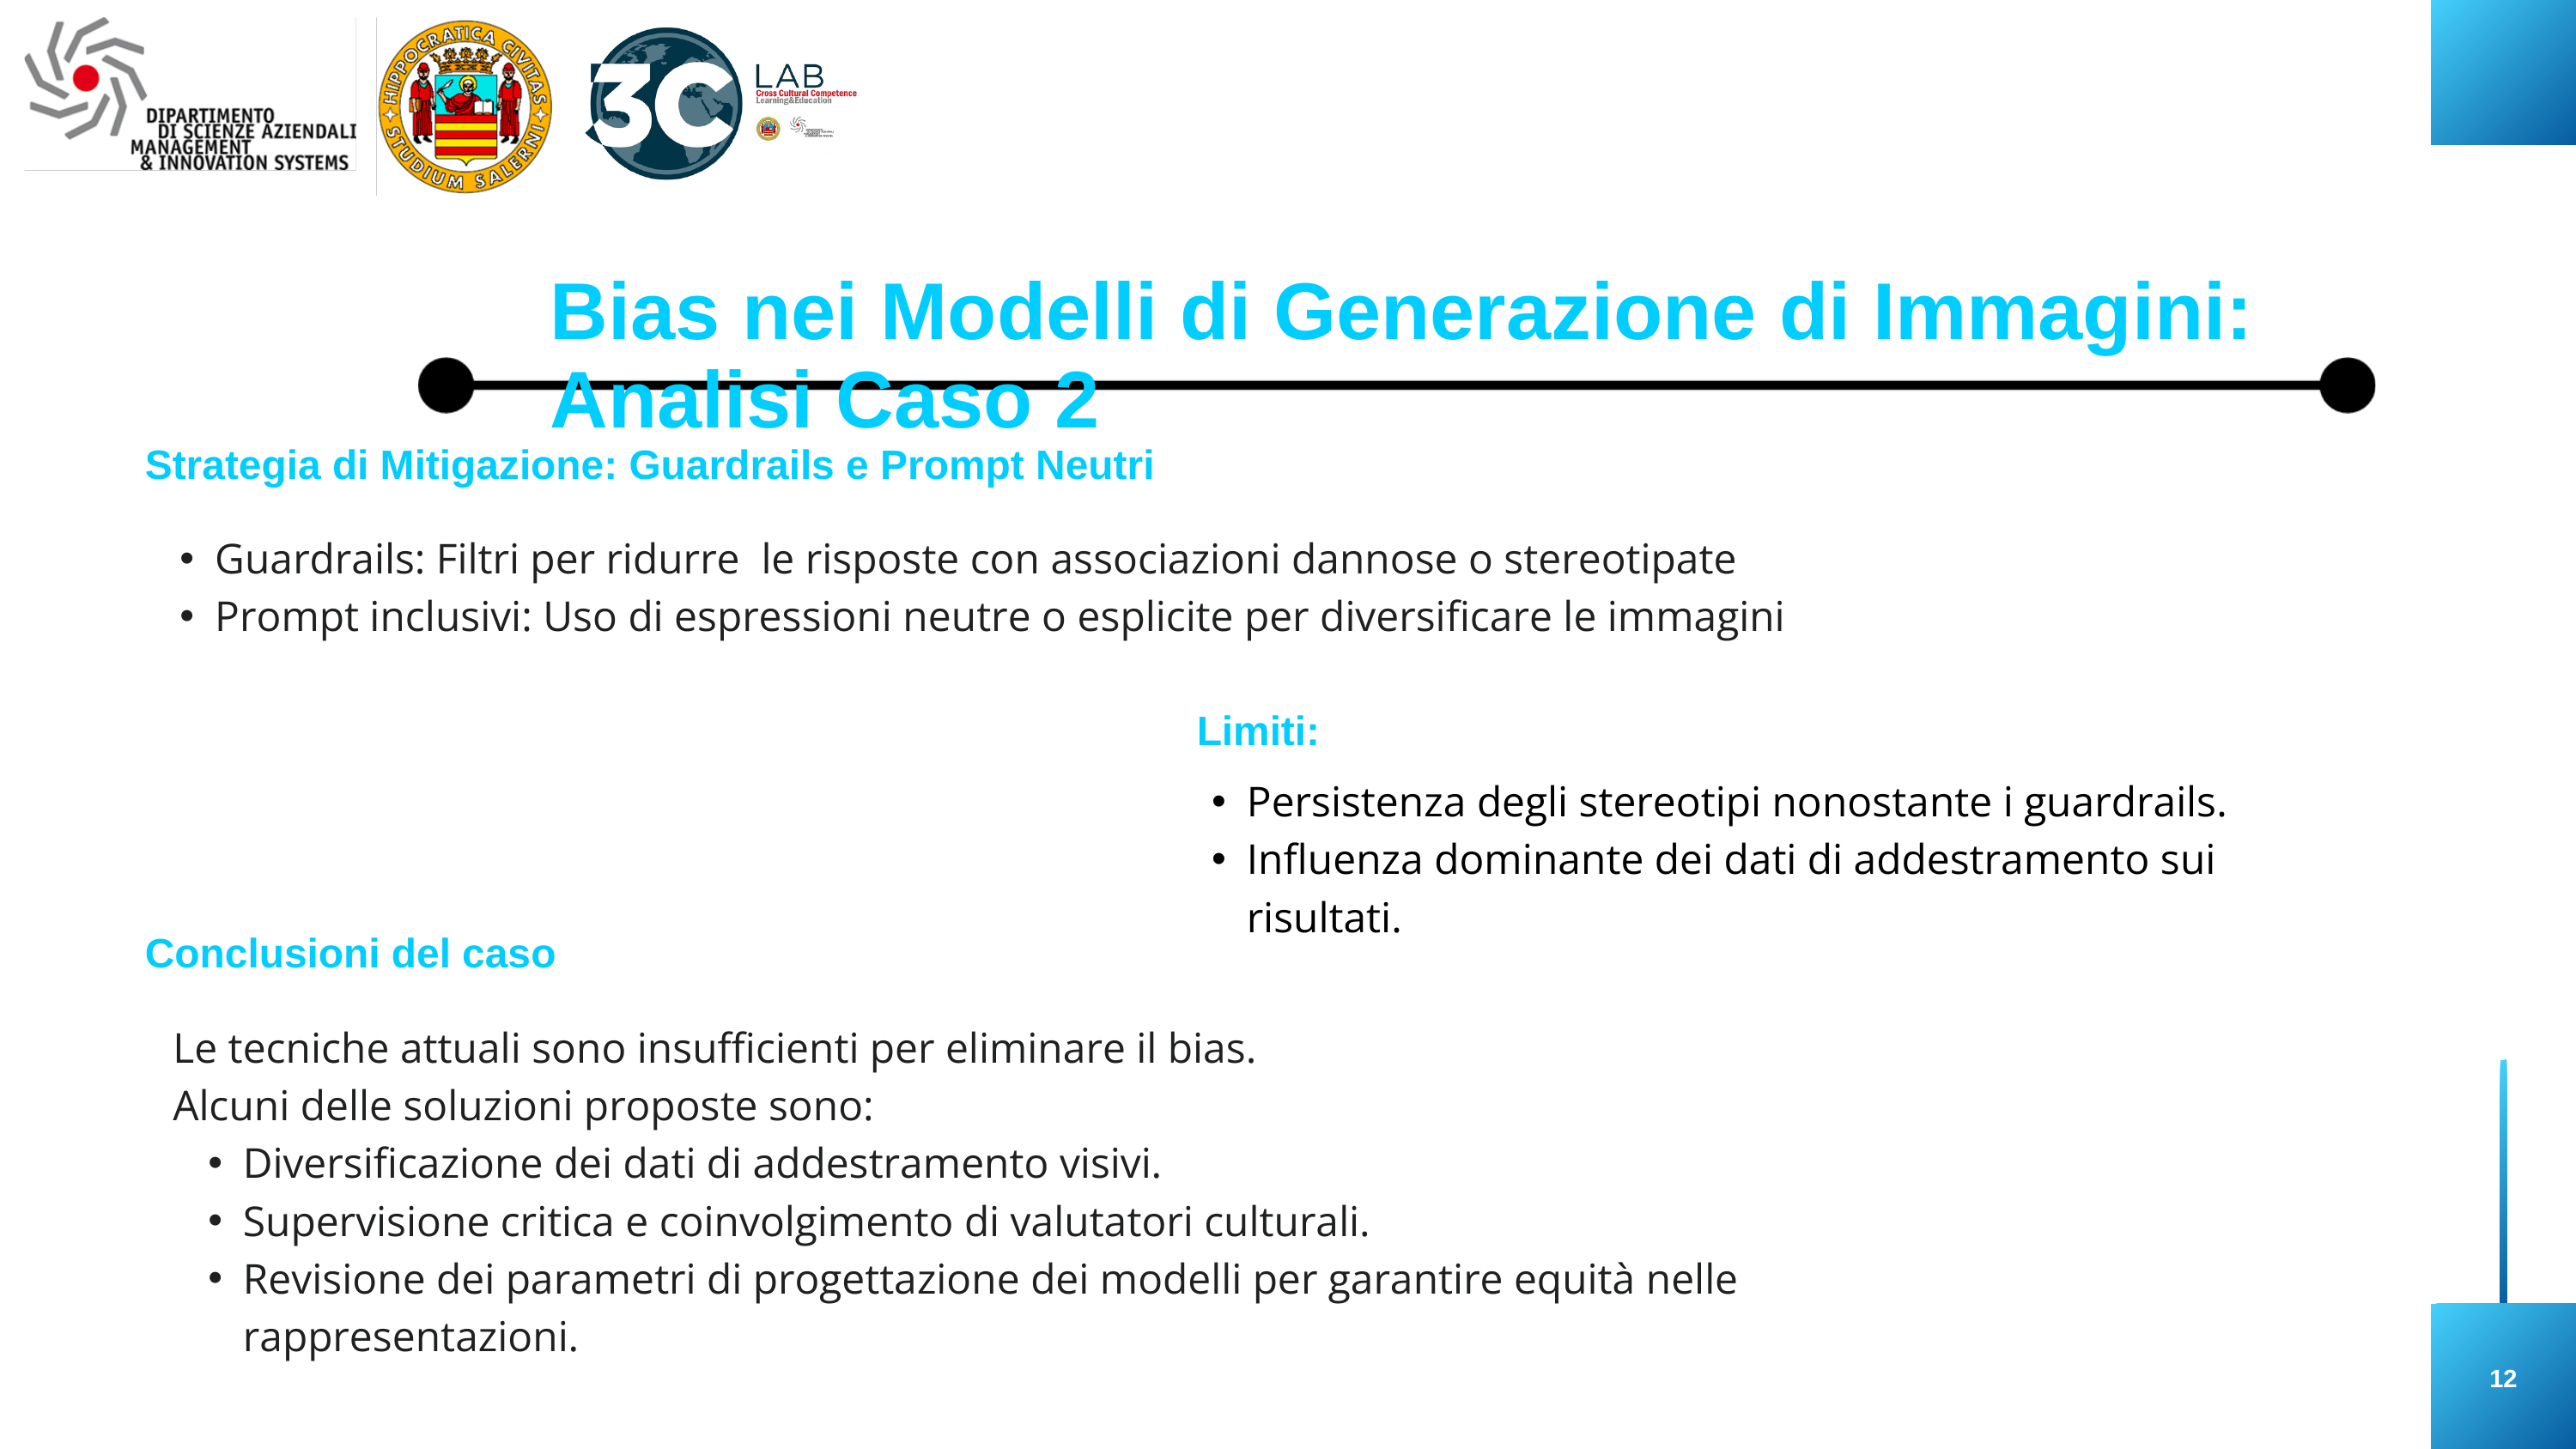

Bias nei Modelli di Generazione di Immagini: Analisi Caso 2

Strategia di Mitigazione: Guardrails e Prompt Neutri
Guardrails: Filtri per ridurre  le risposte con associazioni dannose o stereotipate
Prompt inclusivi: Uso di espressioni neutre o esplicite per diversificare le immagini
Limiti:
Persistenza degli stereotipi nonostante i guardrails.
Influenza dominante dei dati di addestramento sui risultati.
Conclusioni del caso
Le tecniche attuali sono insufficienti per eliminare il bias.
Alcuni delle soluzioni proposte sono:
Diversificazione dei dati di addestramento visivi.
Supervisione critica e coinvolgimento di valutatori culturali.
Revisione dei parametri di progettazione dei modelli per garantire equità nelle rappresentazioni.

12